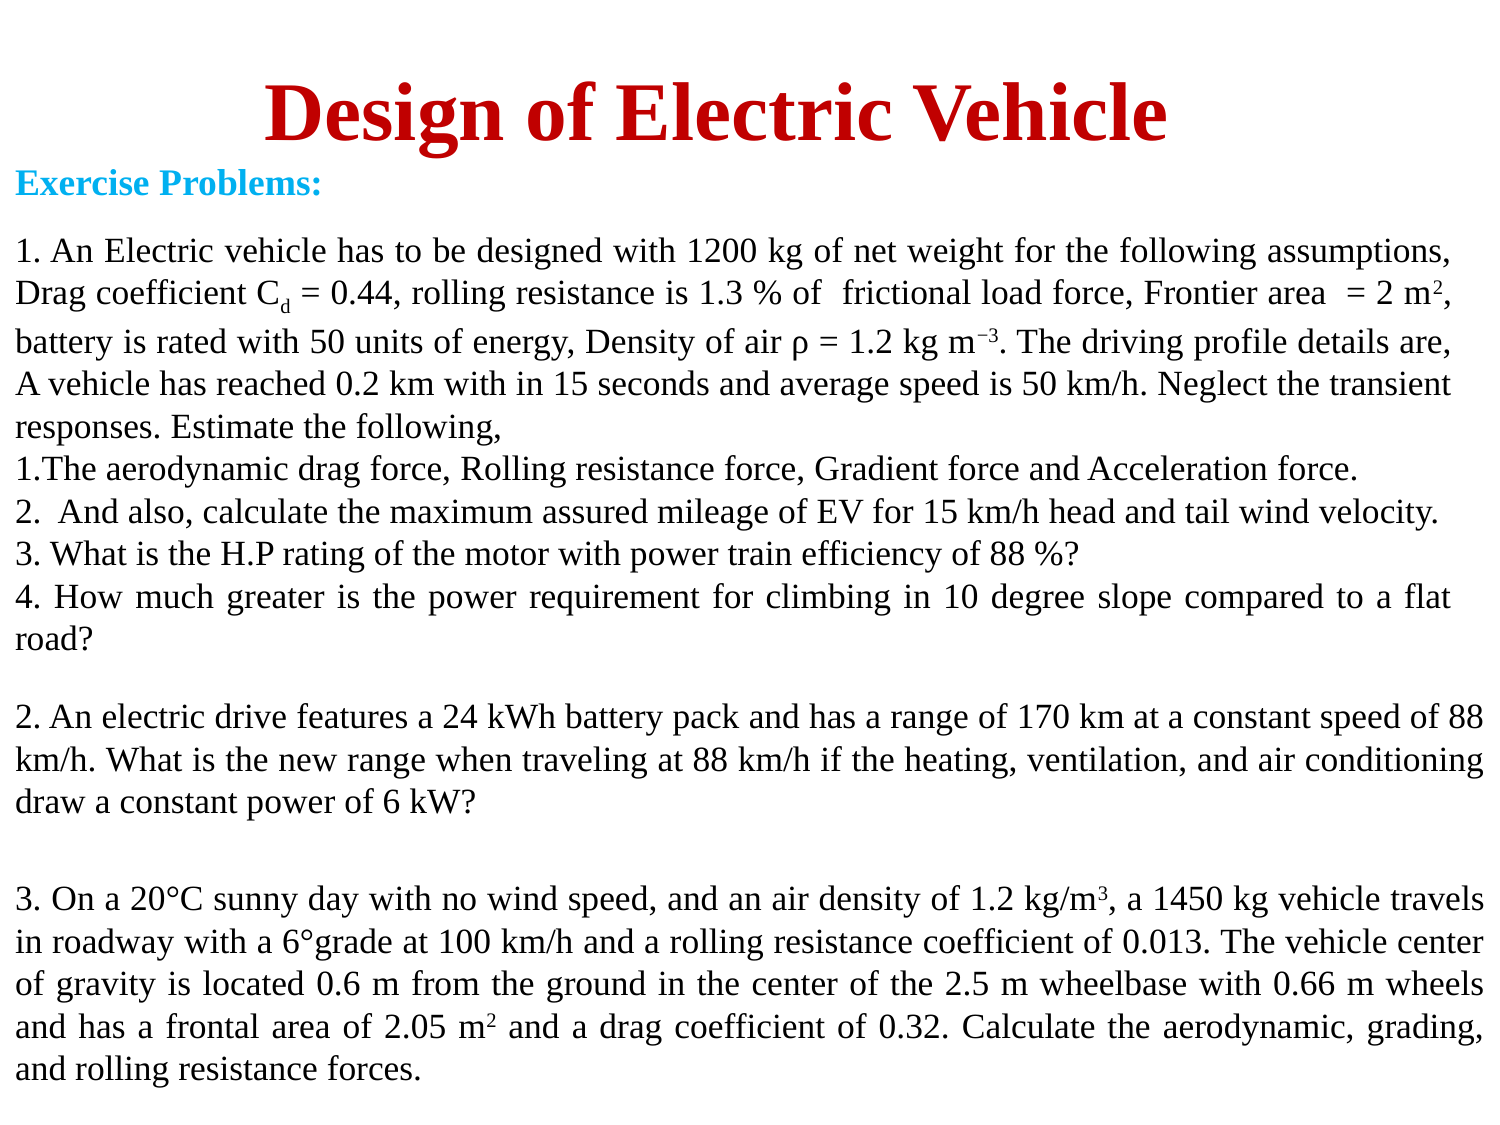

# Design of Electric Vehicle
Exercise Problems:
1. An Electric vehicle has to be designed with 1200 kg of net weight for the following assumptions, Drag coefficient Cd = 0.44, rolling resistance is 1.3 % of  frictional load force, Frontier area  = 2 m2, battery is rated with 50 units of energy, Density of air ρ = 1.2 kg m−3. The driving profile details are, A vehicle has reached 0.2 km with in 15 seconds and average speed is 50 km/h. Neglect the transient responses. Estimate the following,
The aerodynamic drag force, Rolling resistance force, Gradient force and Acceleration force.
2.  And also, calculate the maximum assured mileage of EV for 15 km/h head and tail wind velocity.
3. What is the H.P rating of the motor with power train efficiency of 88 %?
4. How much greater is the power requirement for climbing in 10 degree slope compared to a flat road?
2. An electric drive features a 24 kWh battery pack and has a range of 170 km at a constant speed of 88 km/h. What is the new range when traveling at 88 km/h if the heating, ventilation, and air conditioning draw a constant power of 6 kW?
3. On a 20°C sunny day with no wind speed, and an air density of 1.2 kg/m3, a 1450 kg vehicle travels in roadway with a 6°grade at 100 km/h and a rolling resistance coefficient of 0.013. The vehicle center of gravity is located 0.6 m from the ground in the center of the 2.5 m wheelbase with 0.66 m wheels and has a frontal area of 2.05 m2 and a drag coefficient of 0.32. Calculate the aerodynamic, grading, and rolling resistance forces.